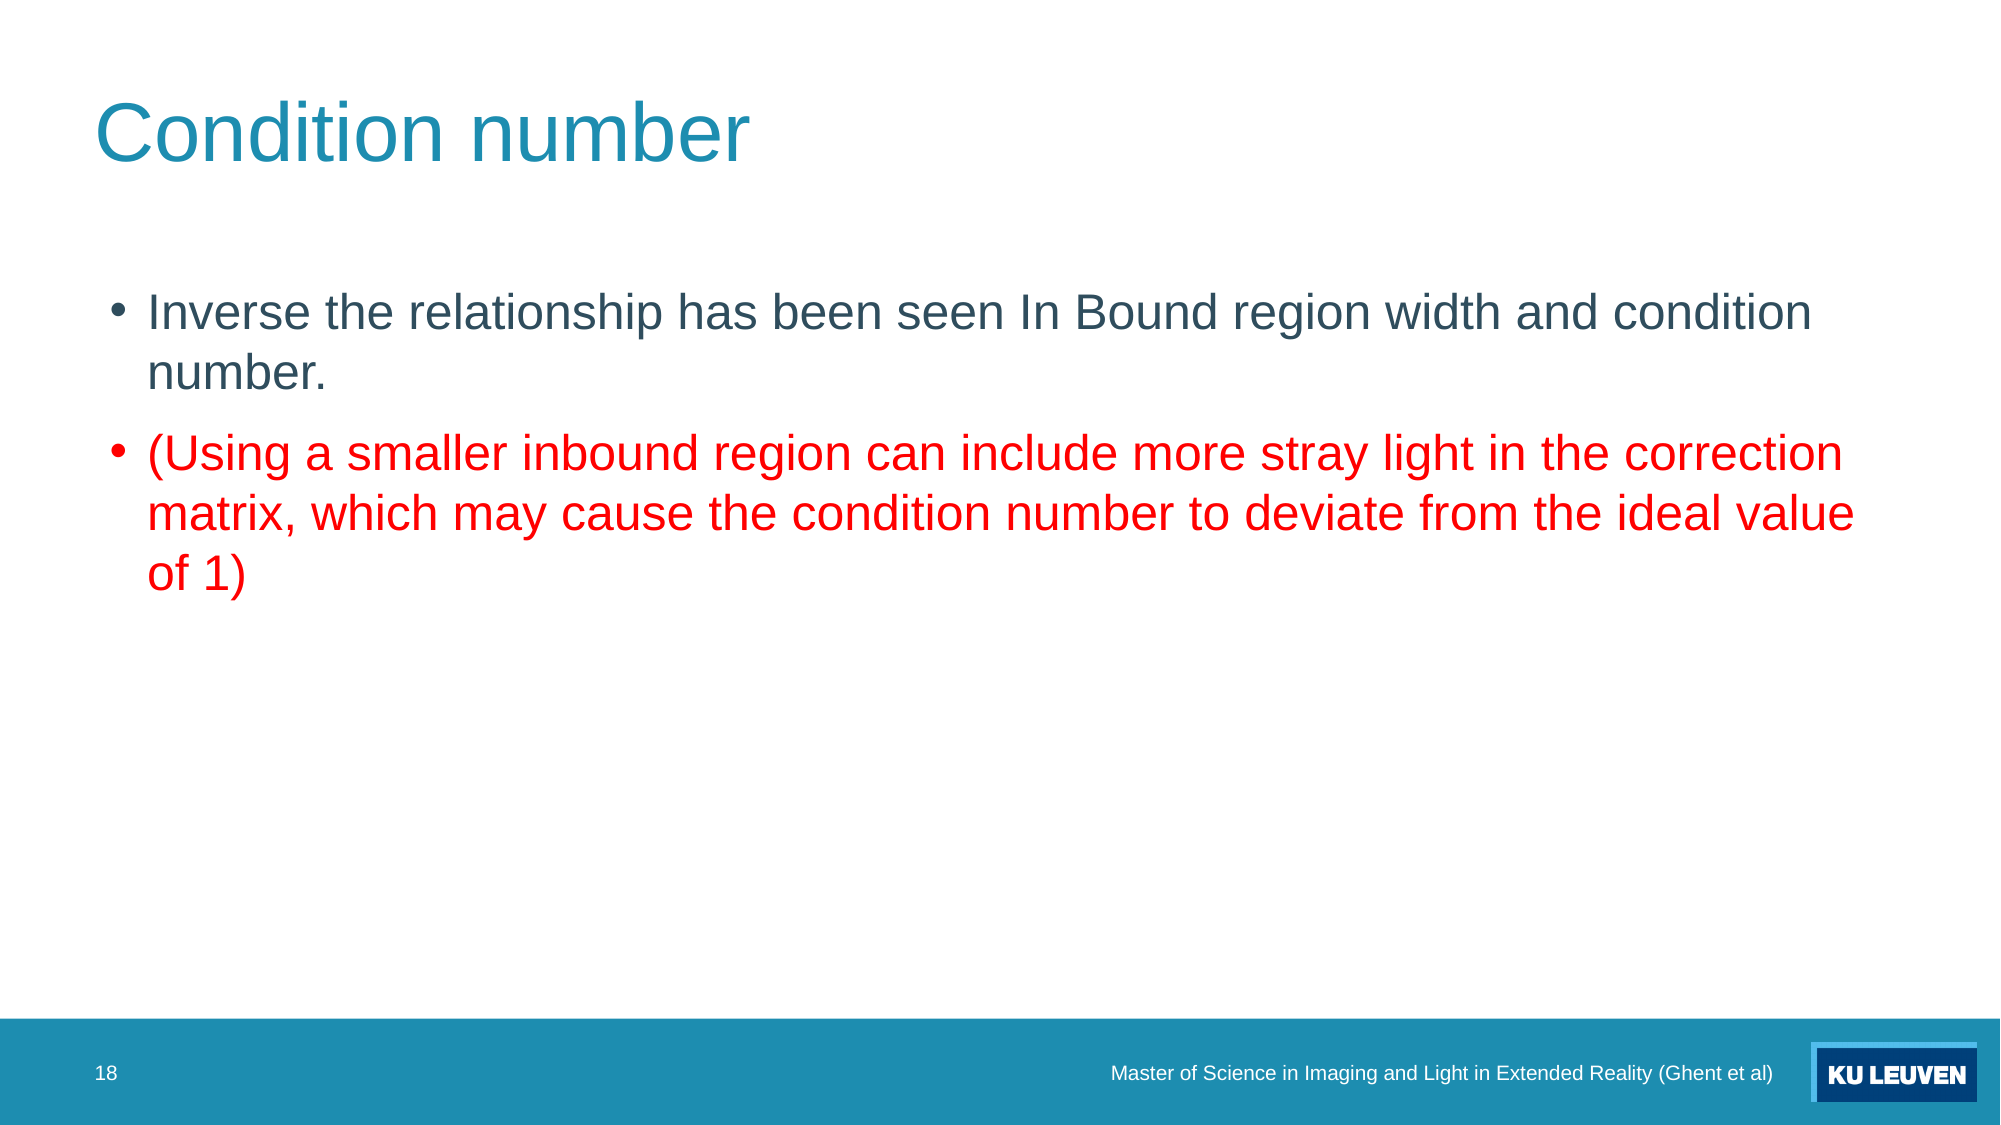

# Condition number
Inverse the relationship has been seen In Bound region width and condition number.
(Using a smaller inbound region can include more stray light in the correction matrix, which may cause the condition number to deviate from the ideal value of 1)
18
Master of Science in Imaging and Light in Extended Reality (Ghent et al)